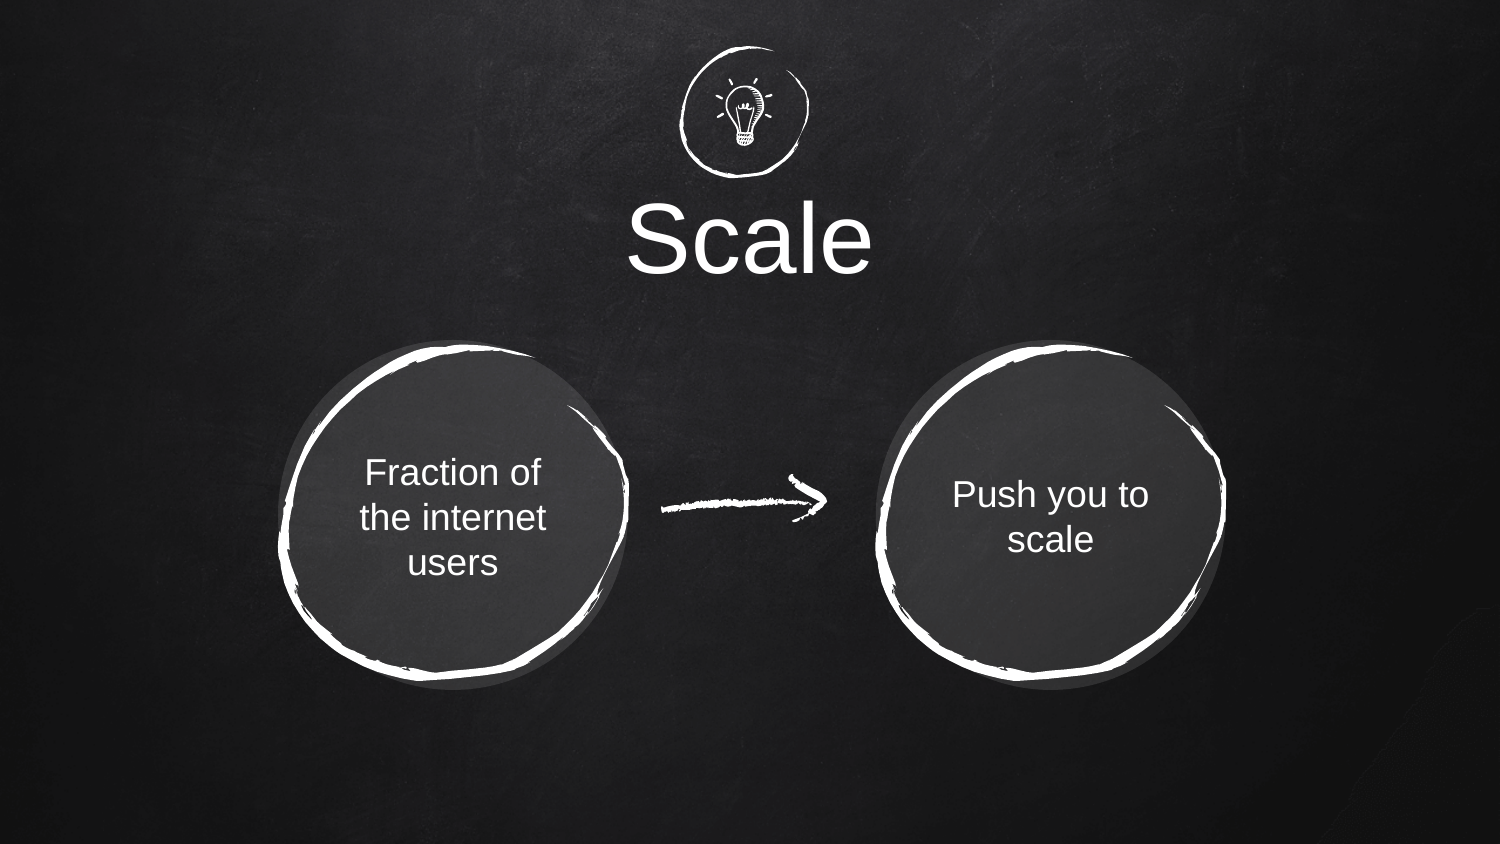

# Scale
Fraction of the internet users
Push you to scale